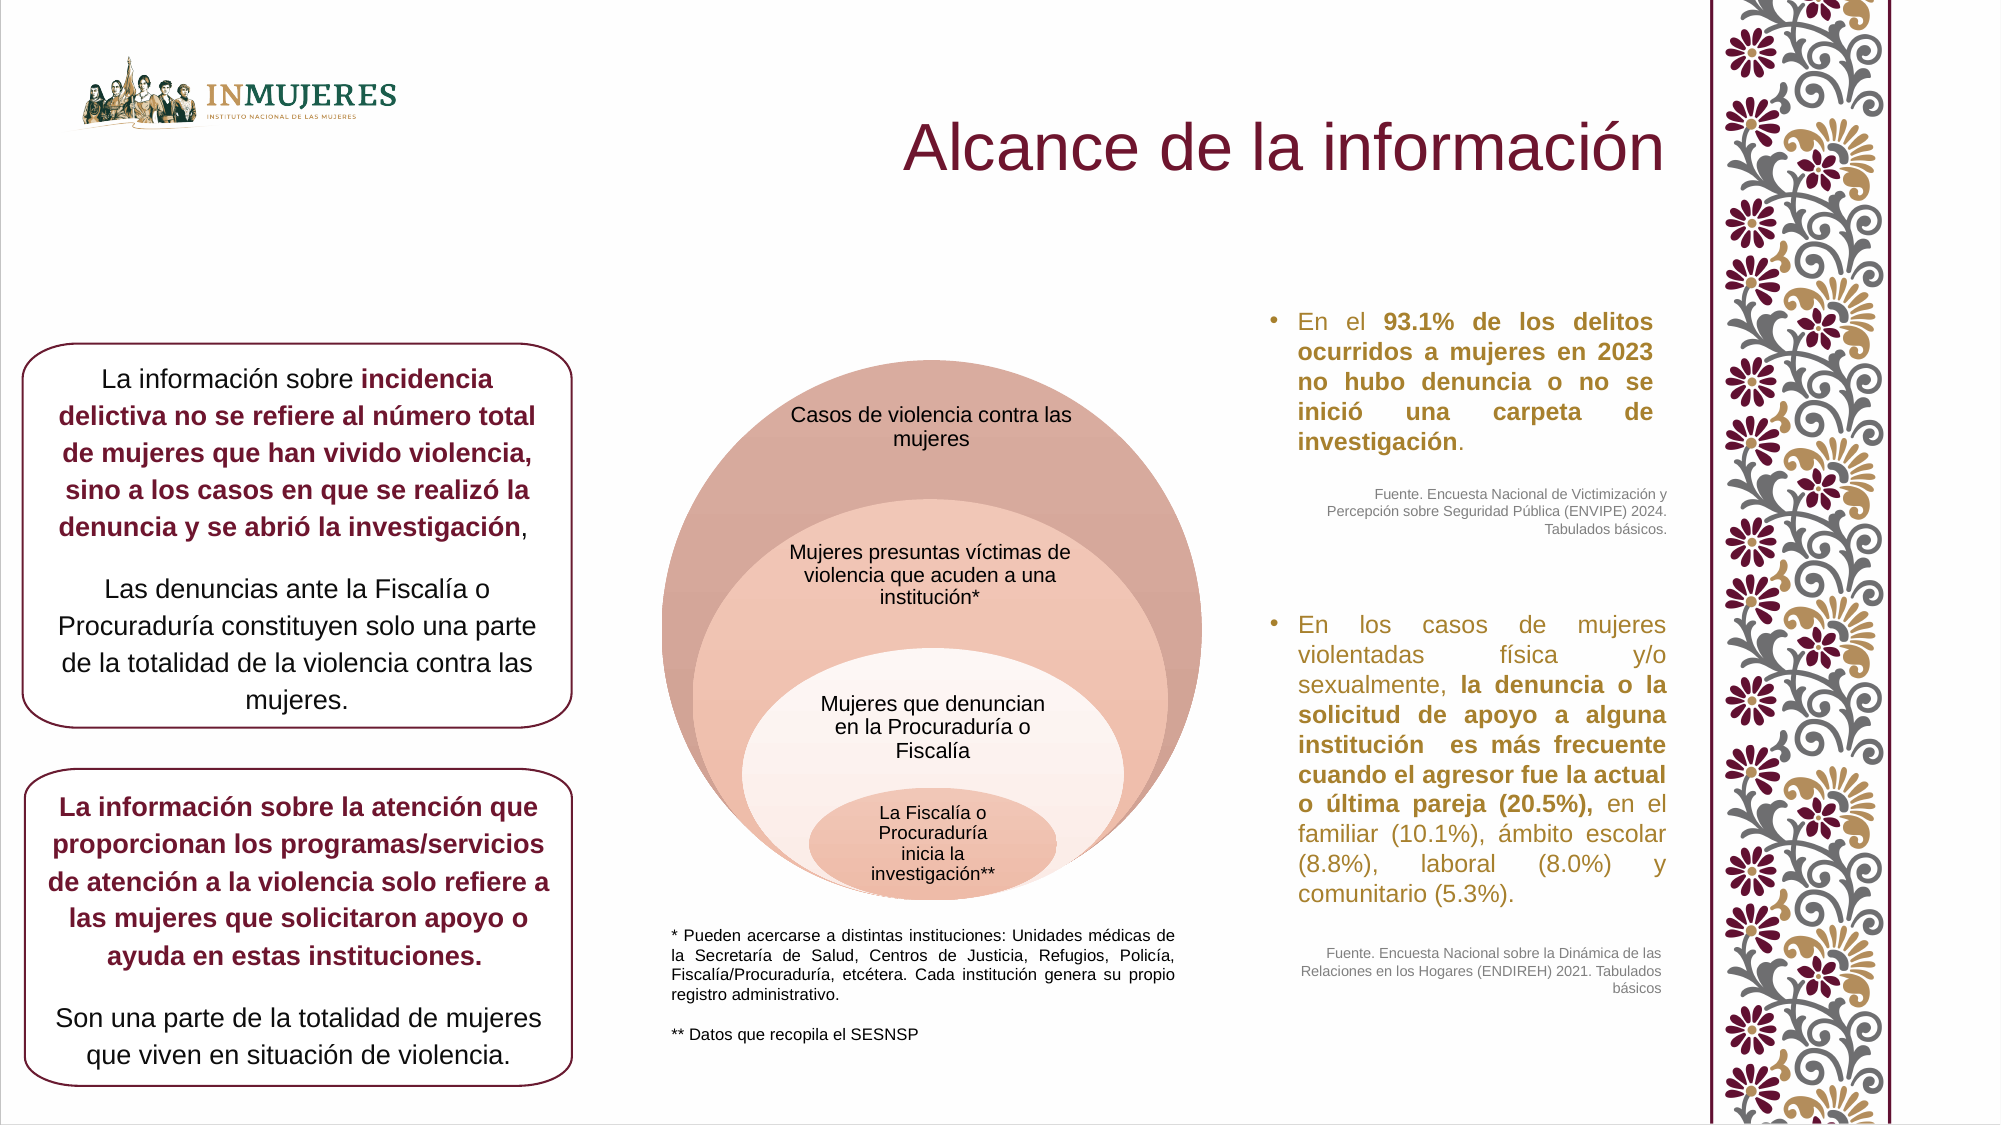

Alcance de la información
En el 93.1% de los delitos ocurridos a mujeres en 2023 no hubo denuncia o no se inició una carpeta de investigación.
Fuente. Encuesta Nacional de Victimización y Percepción sobre Seguridad Pública (ENVIPE) 2024. Tabulados básicos.
La información sobre incidencia delictiva no se refiere al número total de mujeres que han vivido violencia, sino a los casos en que se realizó la denuncia y se abrió la investigación,
Las denuncias ante la Fiscalía o Procuraduría constituyen solo una parte de la totalidad de la violencia contra las mujeres.
Casos de violencia contra las mujeres

Mujeres presuntas víctimas de violencia que acuden a una institución*

Mujeres que denuncian en la Procuraduría o Fiscalía
La Fiscalía o Procuraduría inicia la investigación**
* Pueden acercarse a distintas instituciones: Unidades médicas de la Secretaría de Salud, Centros de Justicia, Refugios, Policía, Fiscalía/Procuraduría, etcétera. Cada institución genera su propio registro administrativo.

** Datos que recopila el SESNSP

En los casos de mujeres violentadas física y/o sexualmente, la denuncia o la solicitud de apoyo a alguna institución  es más frecuente cuando el agresor fue la actual o última pareja (20.5%), en el familiar (10.1%), ámbito escolar (8.8%), laboral (8.0%) y comunitario (5.3%).
Fuente. Encuesta Nacional sobre la Dinámica de las Relaciones en los Hogares (ENDIREH) 2021. Tabulados básicos
La información sobre la atención que proporcionan los programas/servicios de atención a la violencia solo refiere a las mujeres que solicitaron apoyo o ayuda en estas instituciones.
Son una parte de la totalidad de mujeres que viven en situación de violencia.